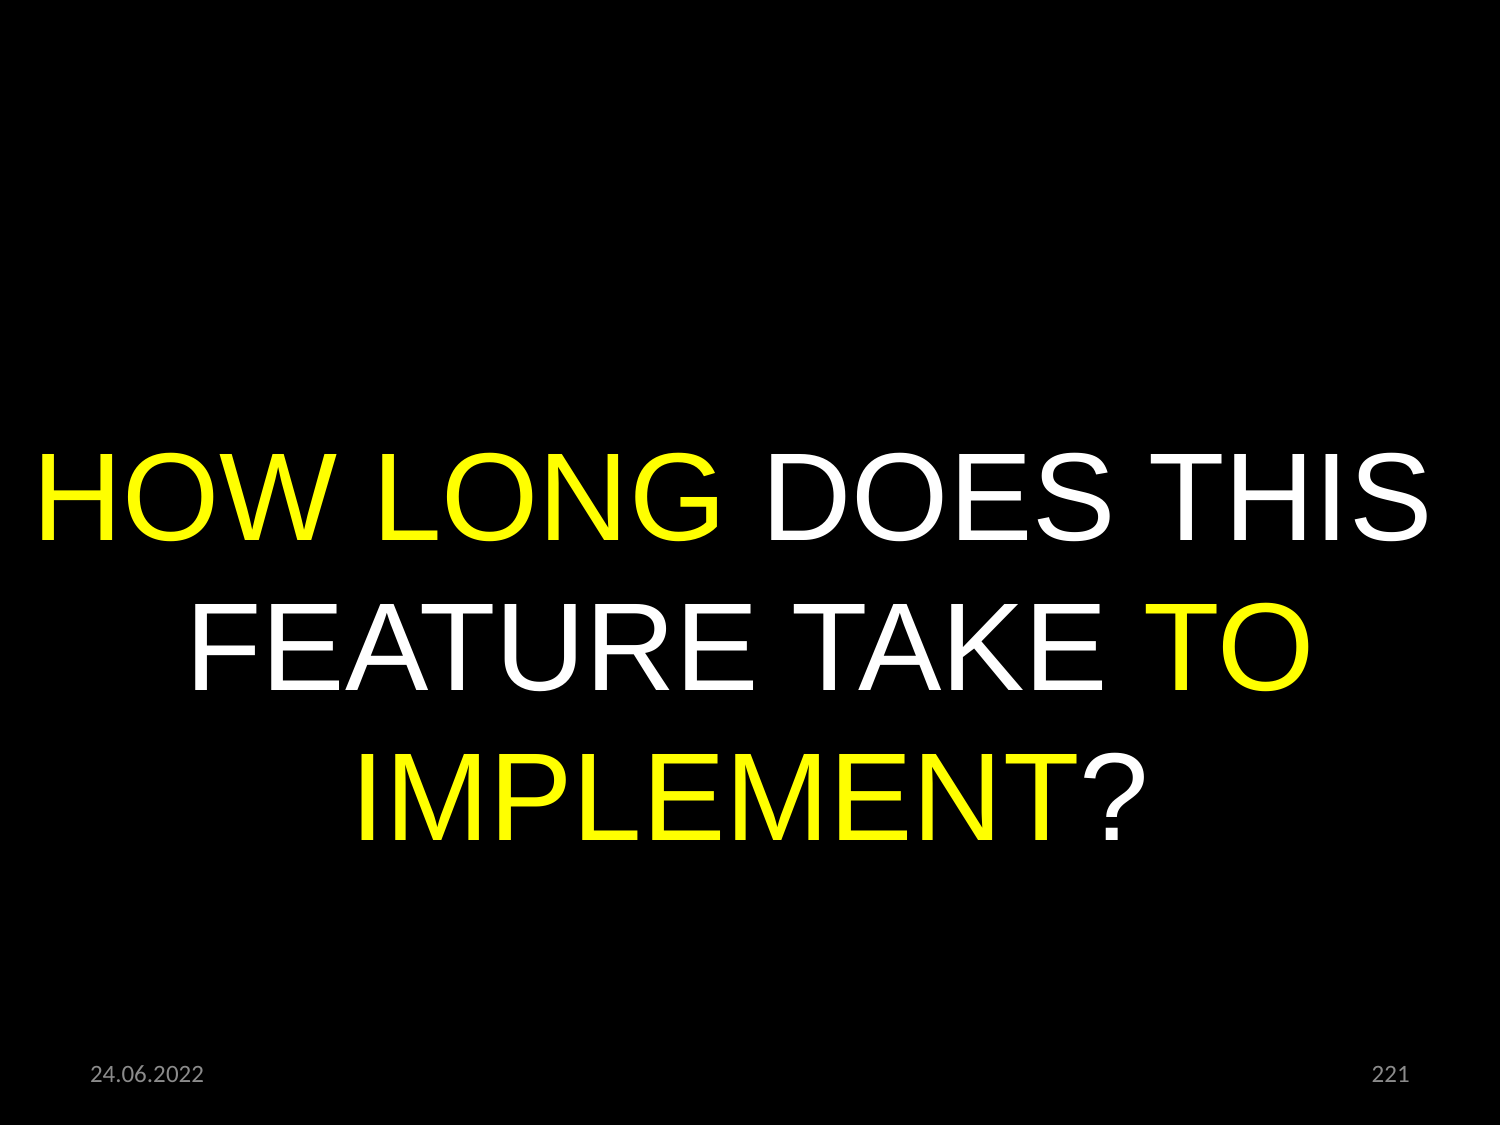

HOW LONG DOES THIS
FEATURE TAKE TO IMPLEMENT?
24.06.2022
221